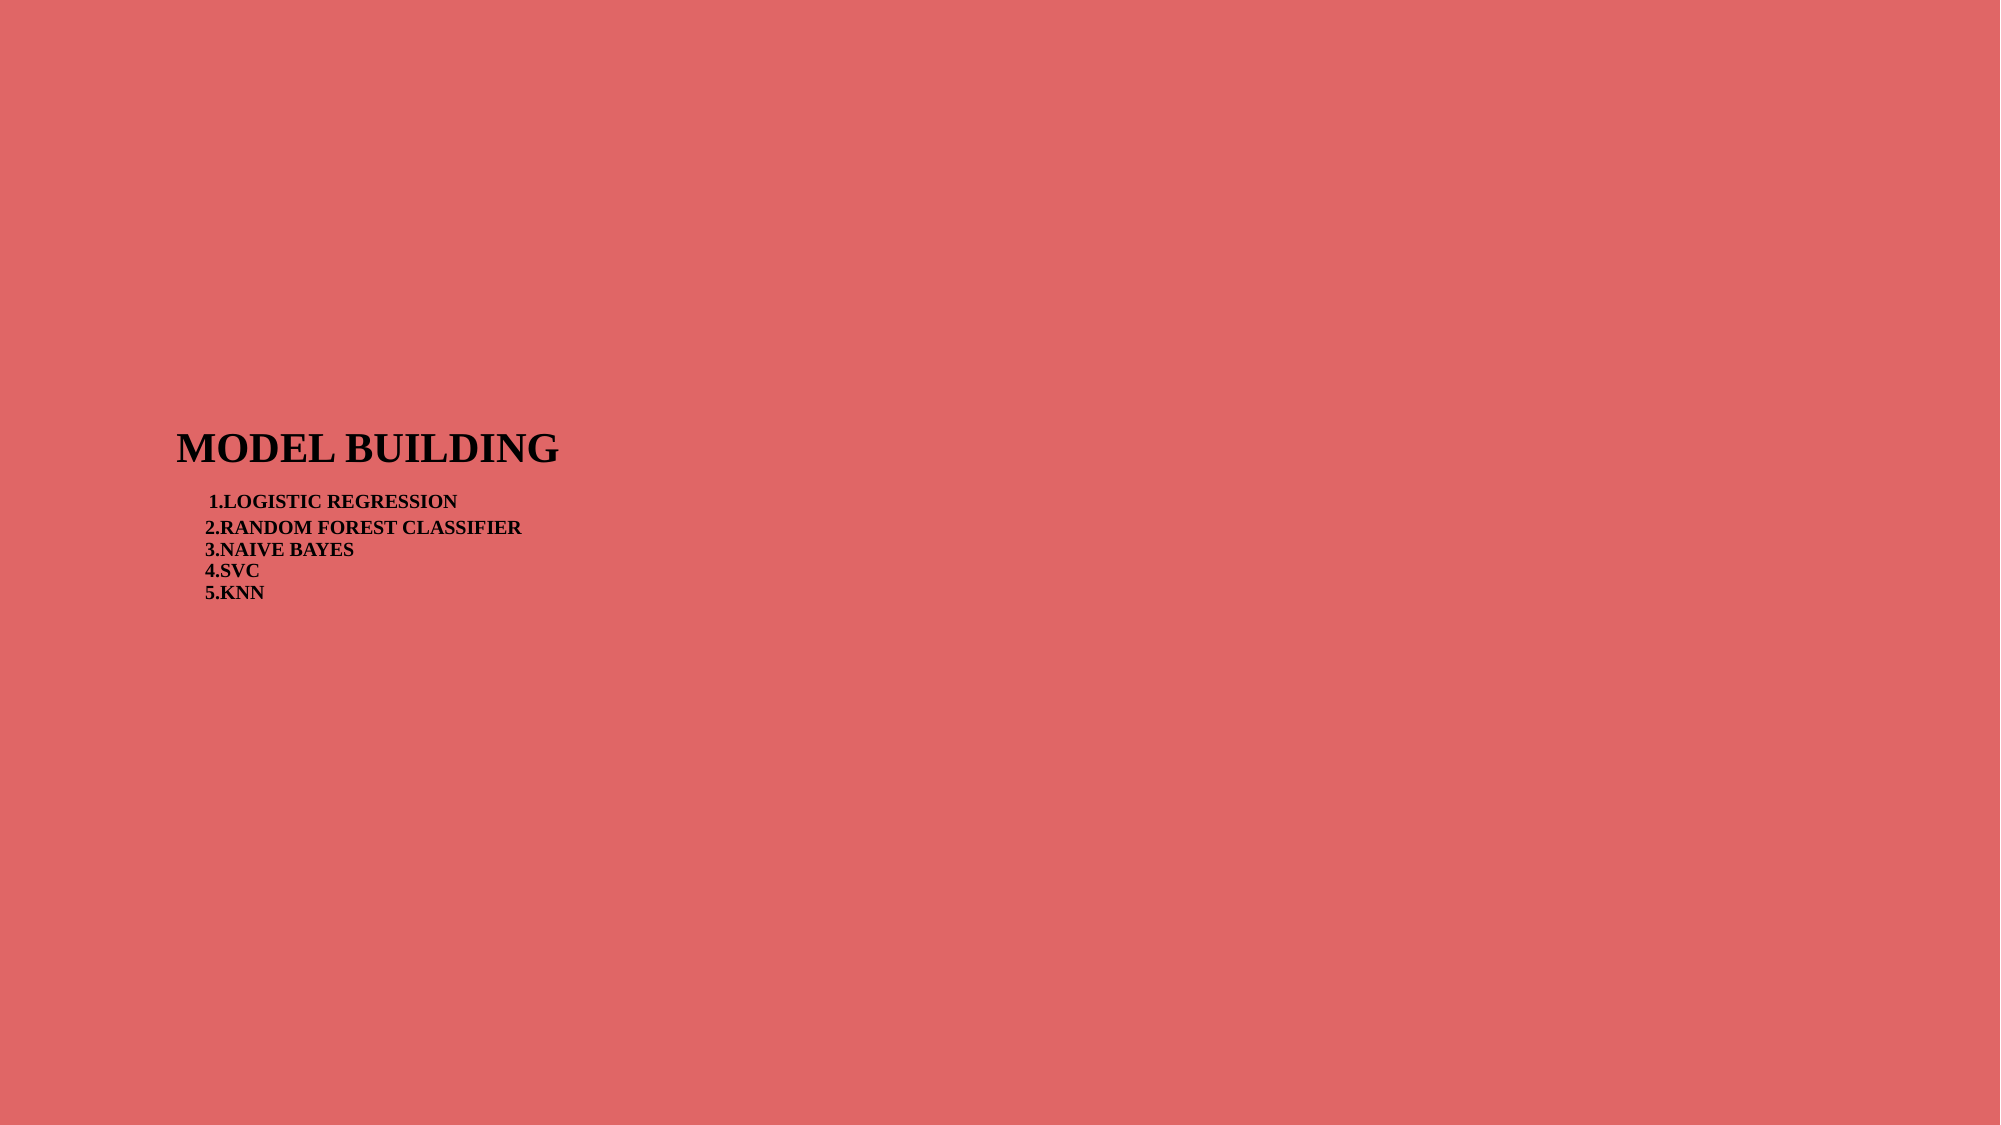

# MODEL BUILDING 1.LOGISTIC REGRESSION 2.RANDOM FOREST CLASSIFIER 3.NAIVE BAYES 4.SVC 5.KNN